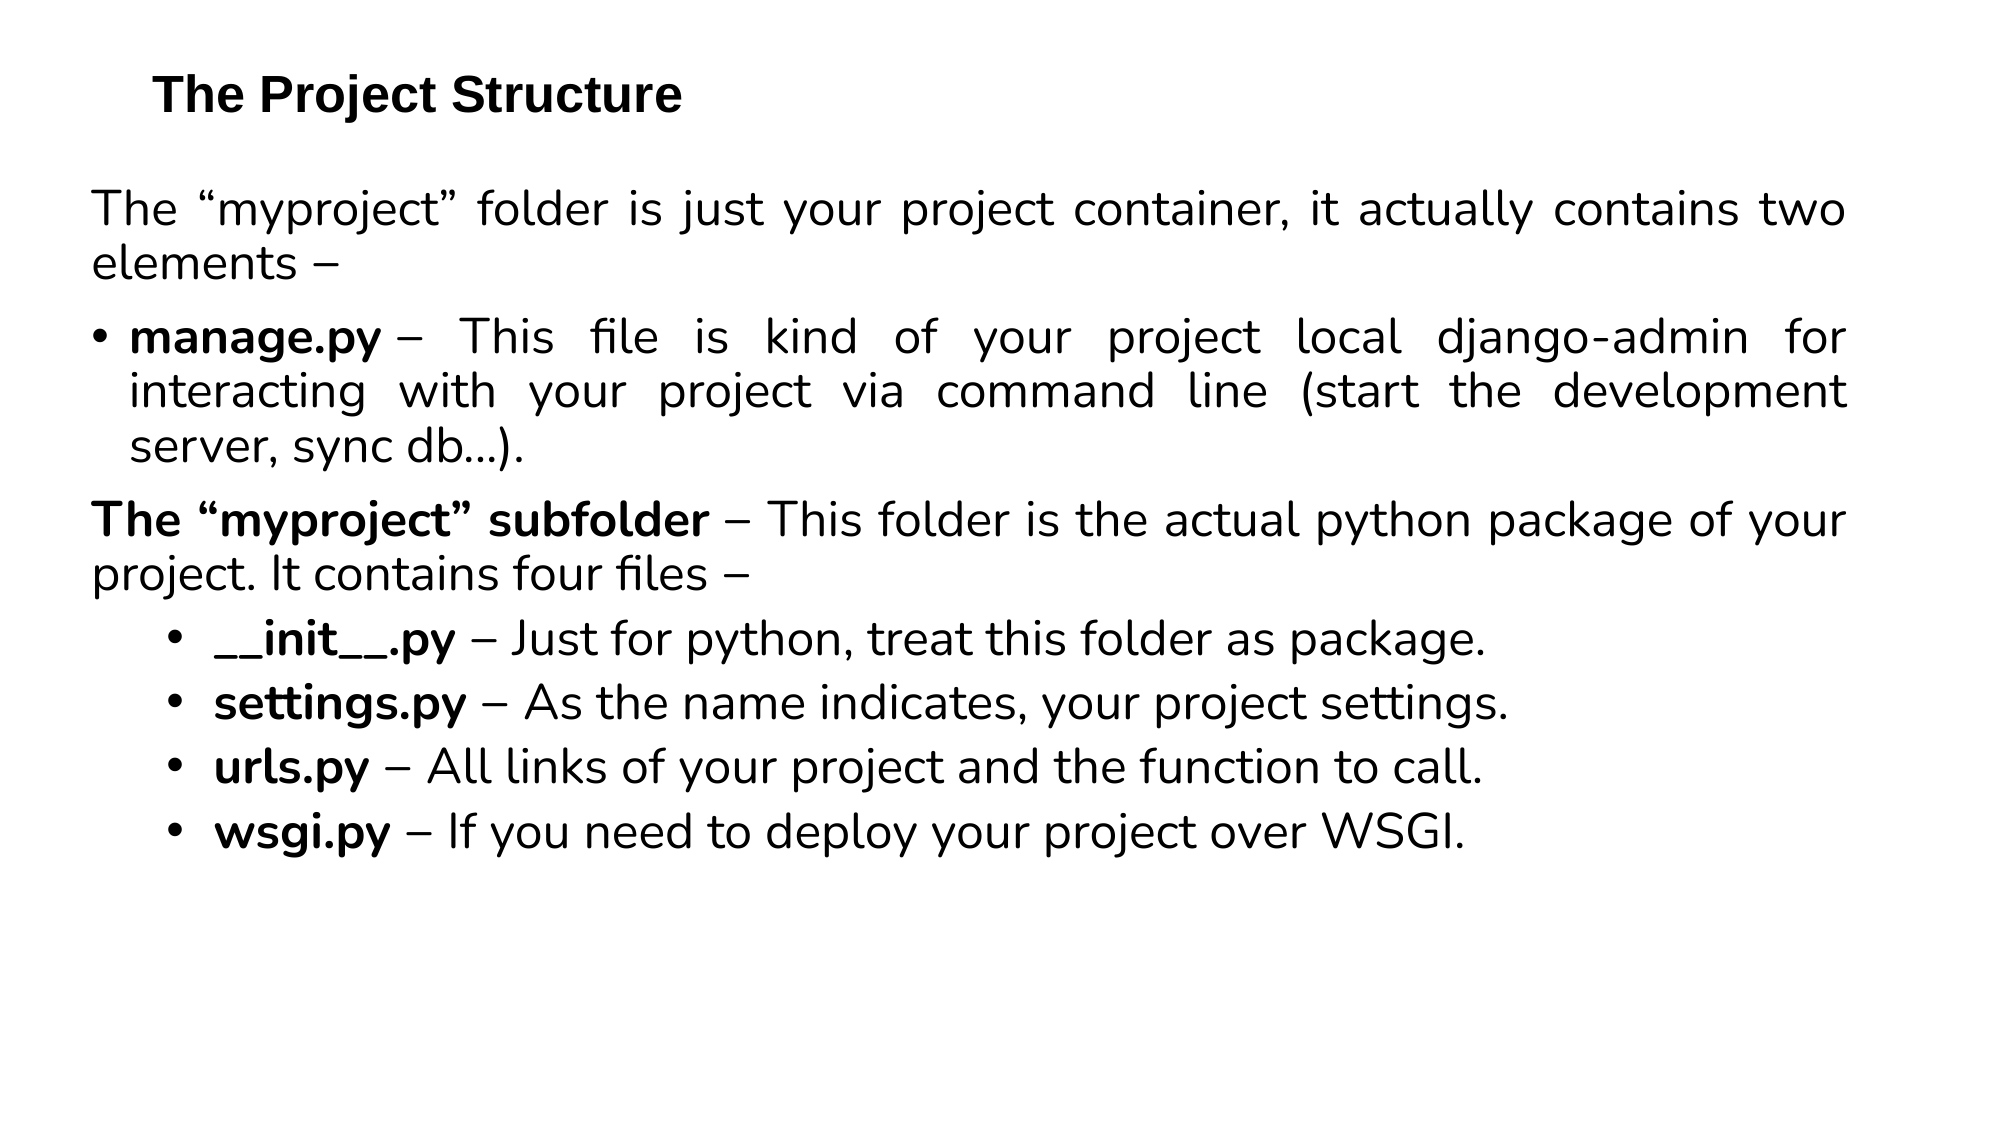

# The Project Structure
The “myproject” folder is just your project container, it actually contains two elements −
manage.py − This file is kind of your project local django-admin for interacting with your project via command line (start the development server, sync db...).
The “myproject” subfolder − This folder is the actual python package of your project. It contains four files −
__init__.py − Just for python, treat this folder as package.
settings.py − As the name indicates, your project settings.
urls.py − All links of your project and the function to call.
wsgi.py − If you need to deploy your project over WSGI.